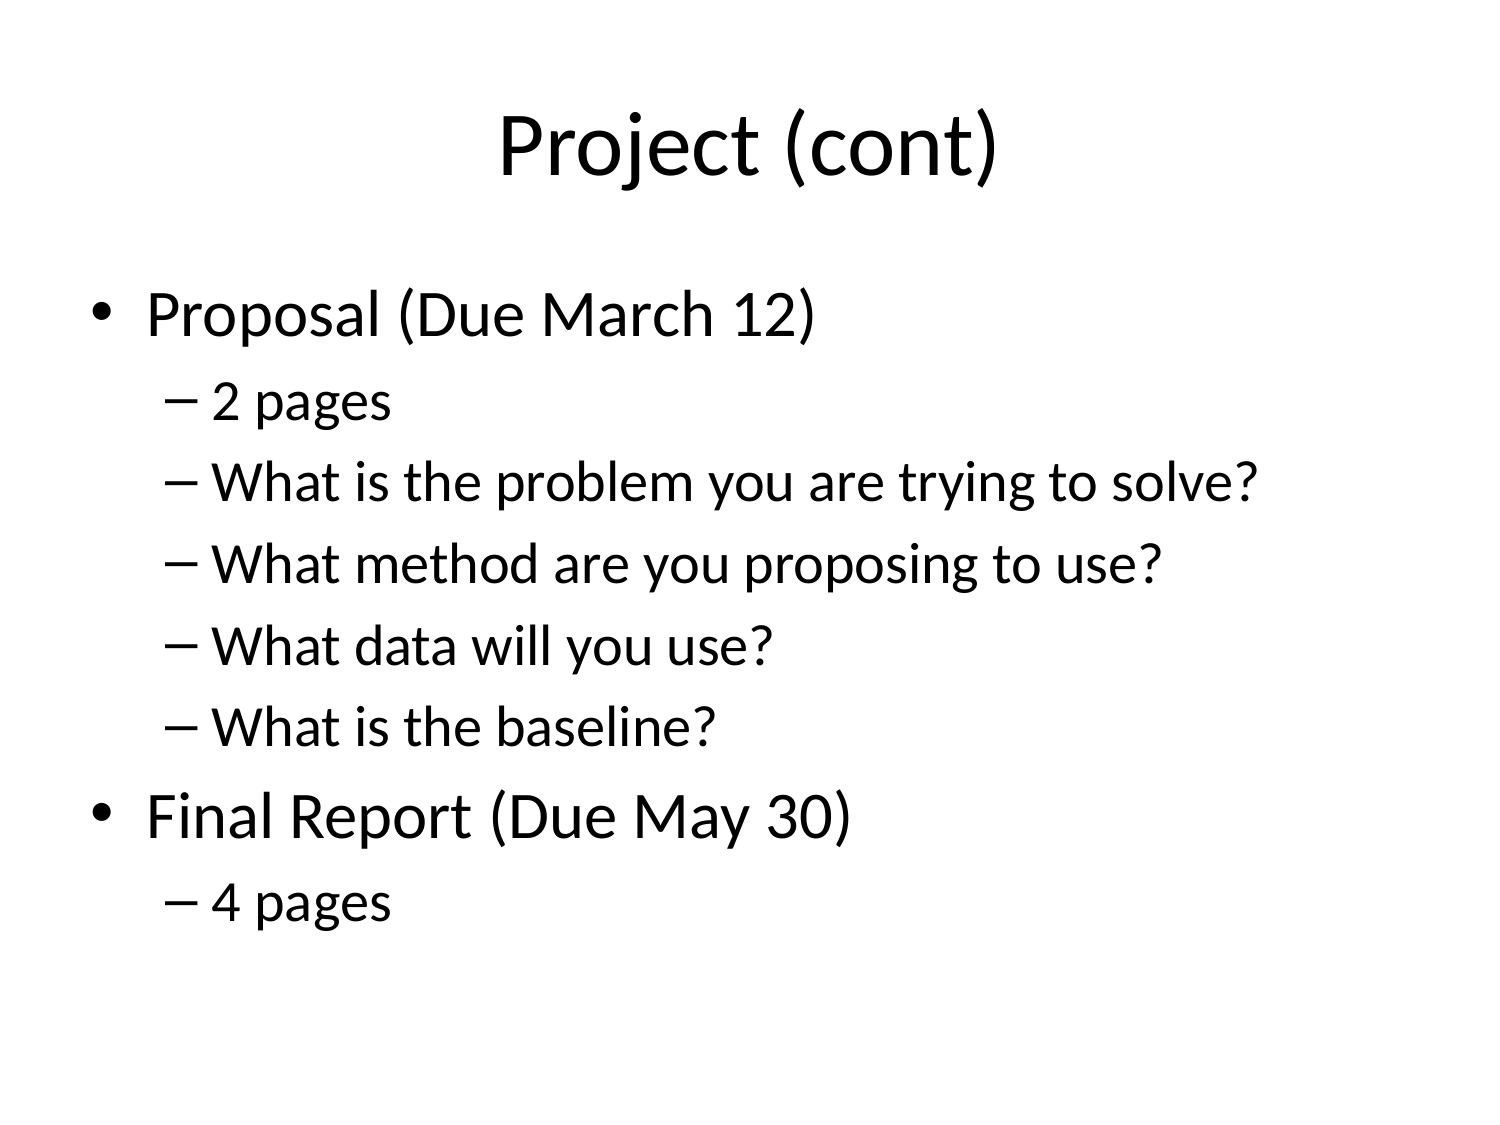

# Project (cont)
Proposal (Due March 12)
2 pages
What is the problem you are trying to solve?
What method are you proposing to use?
What data will you use?
What is the baseline?
Final Report (Due May 30)
4 pages